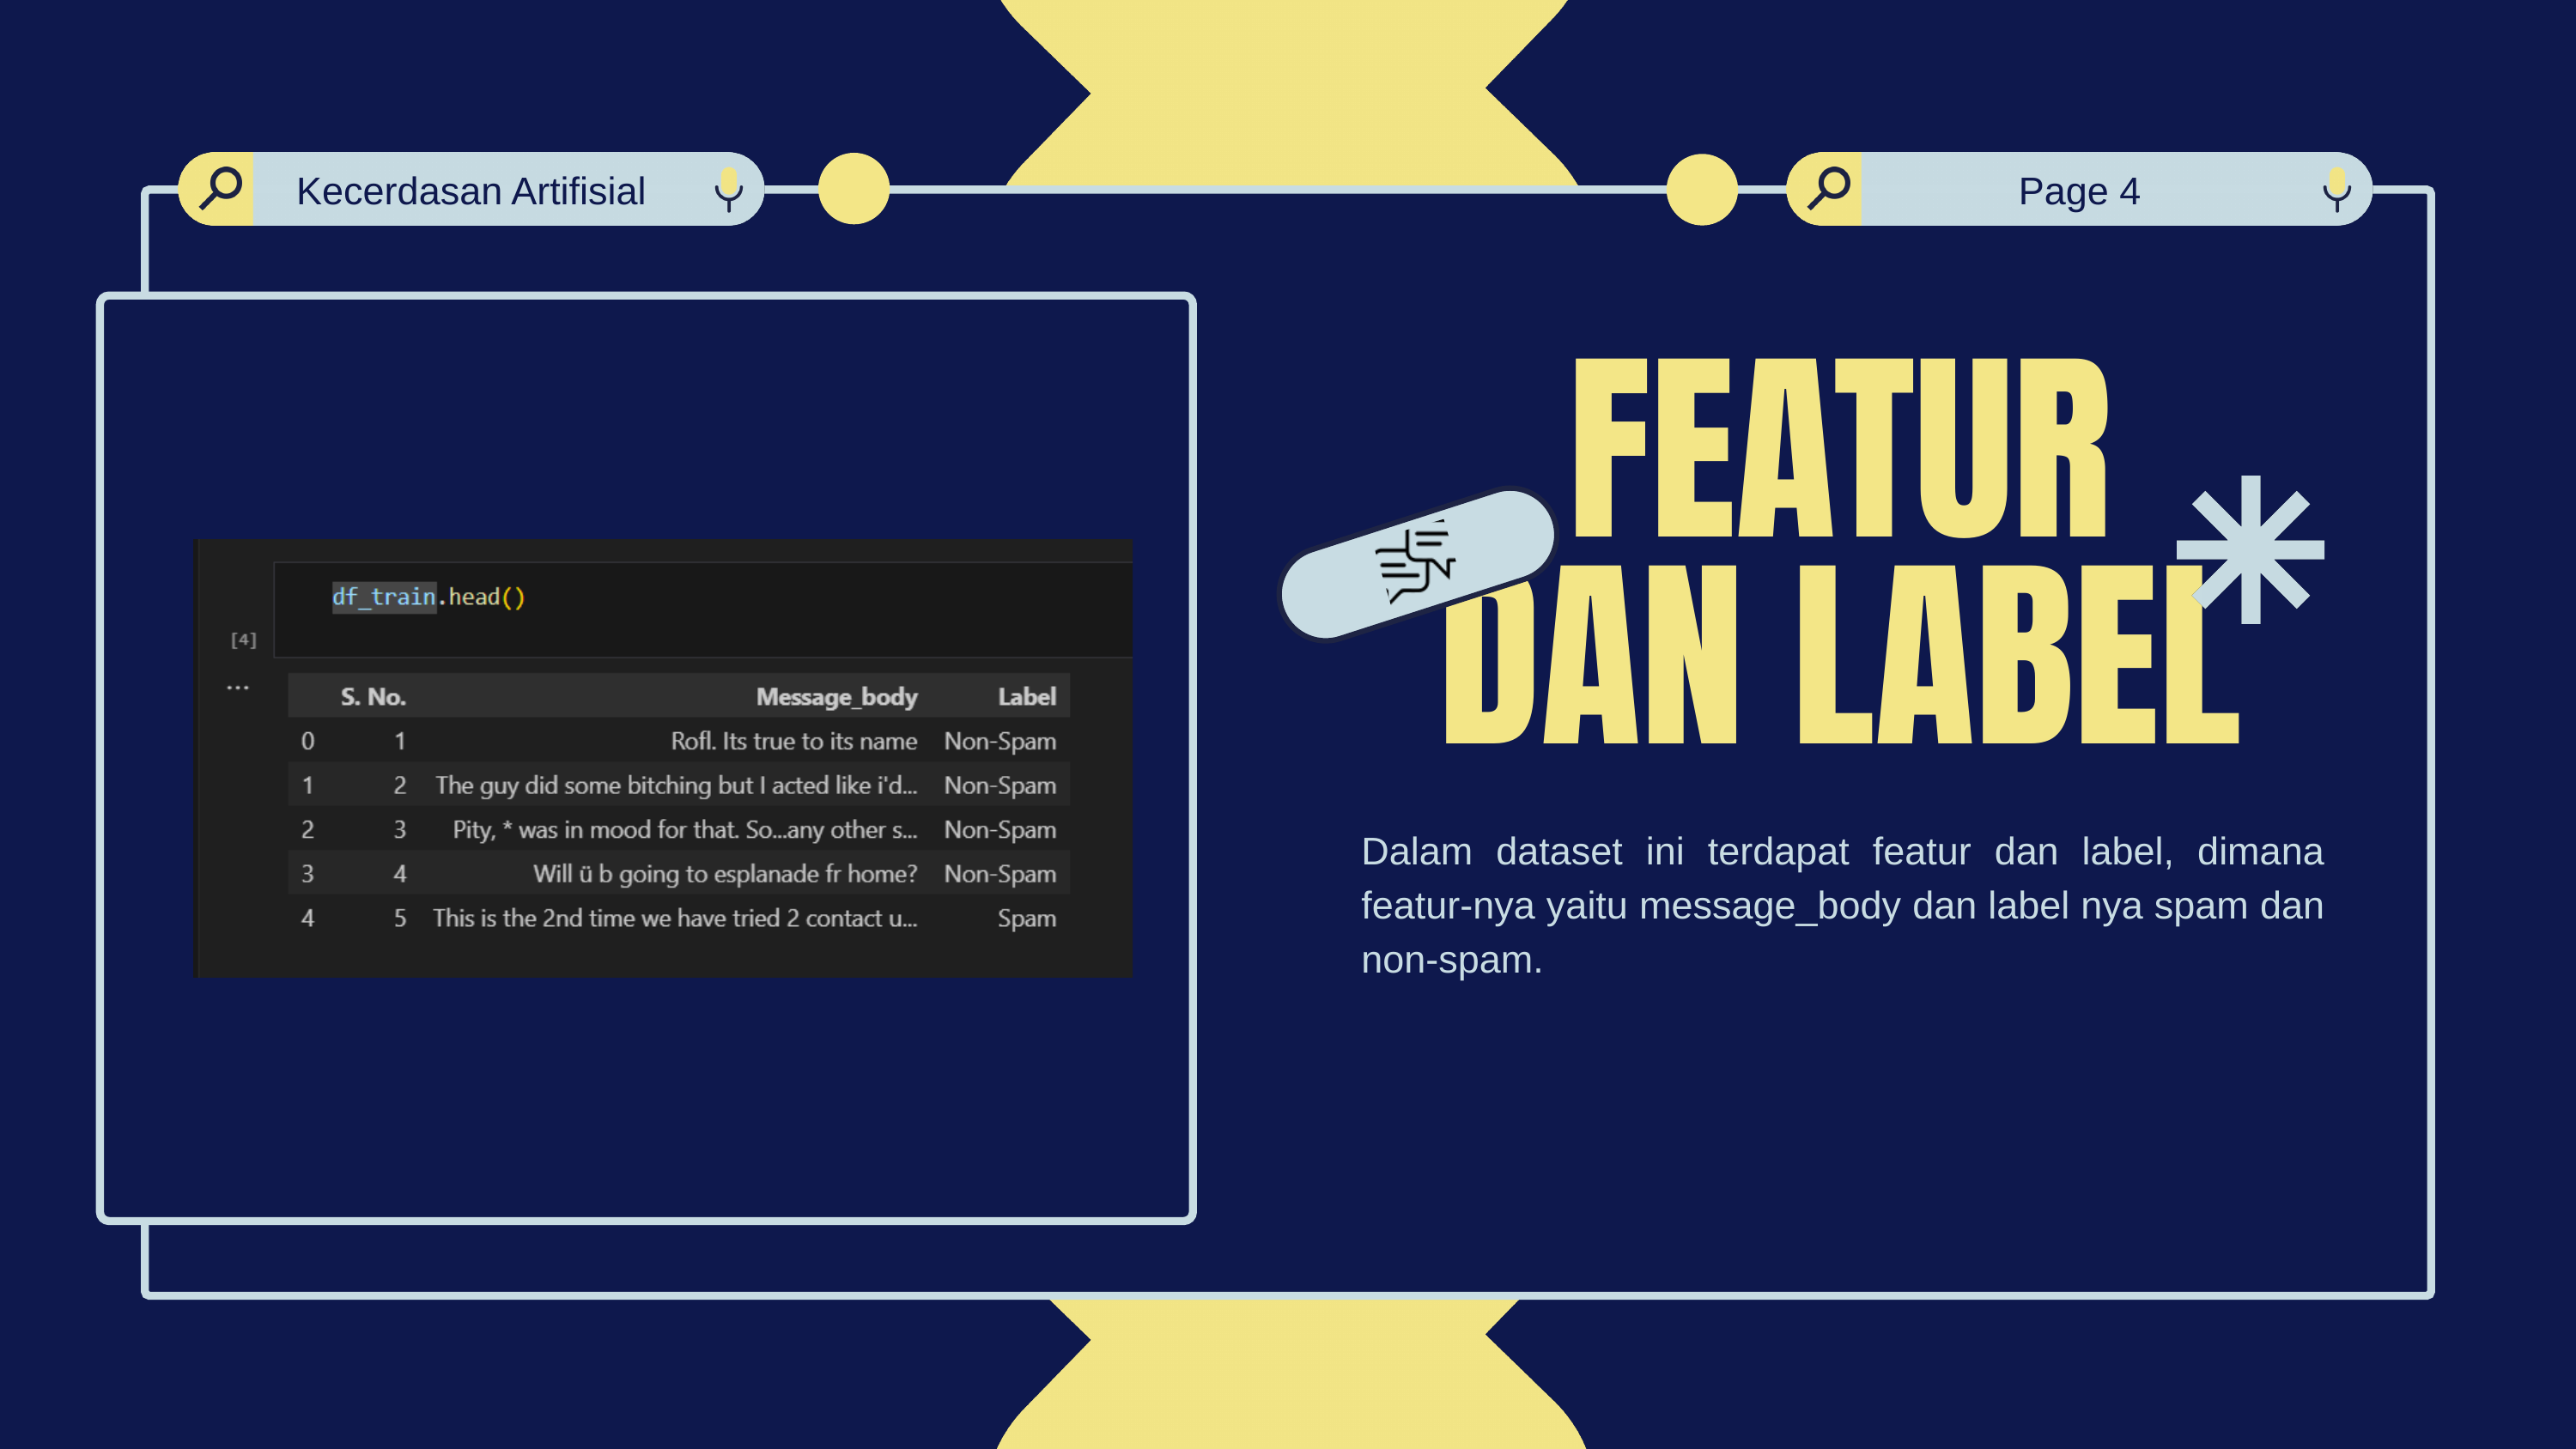

Kecerdasan Artifisial
Page 4

FEATUR
DAN LABEL

Dalam dataset ini terdapat featur dan label, dimana featur-nya yaitu message_body dan label nya spam dan non-spam.